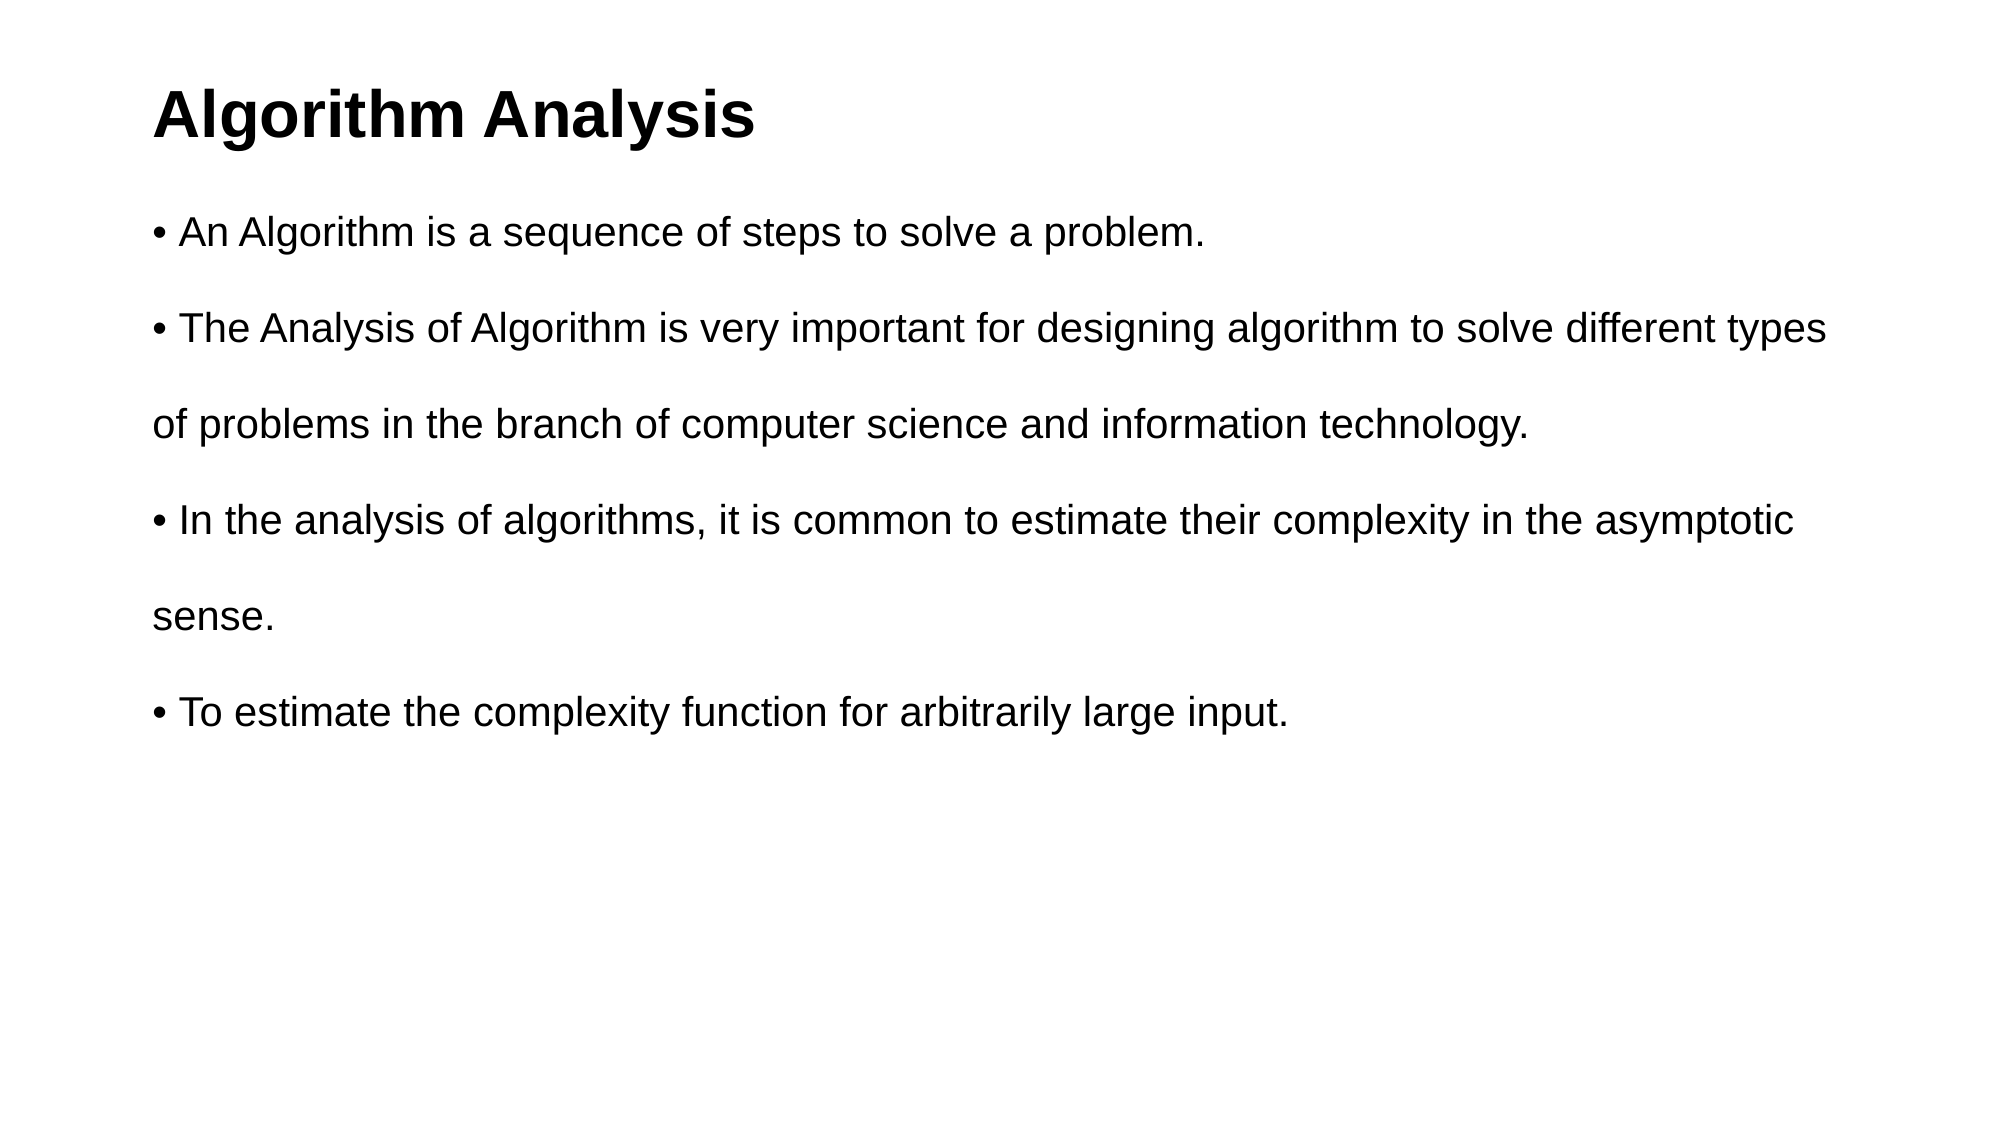

# Algorithm Analysis
• An Algorithm is a sequence of steps to solve a problem.
• The Analysis of Algorithm is very important for designing algorithm to solve different types
of problems in the branch of computer science and information technology.
• In the analysis of algorithms, it is common to estimate their complexity in the asymptotic
sense.
• To estimate the complexity function for arbitrarily large input.